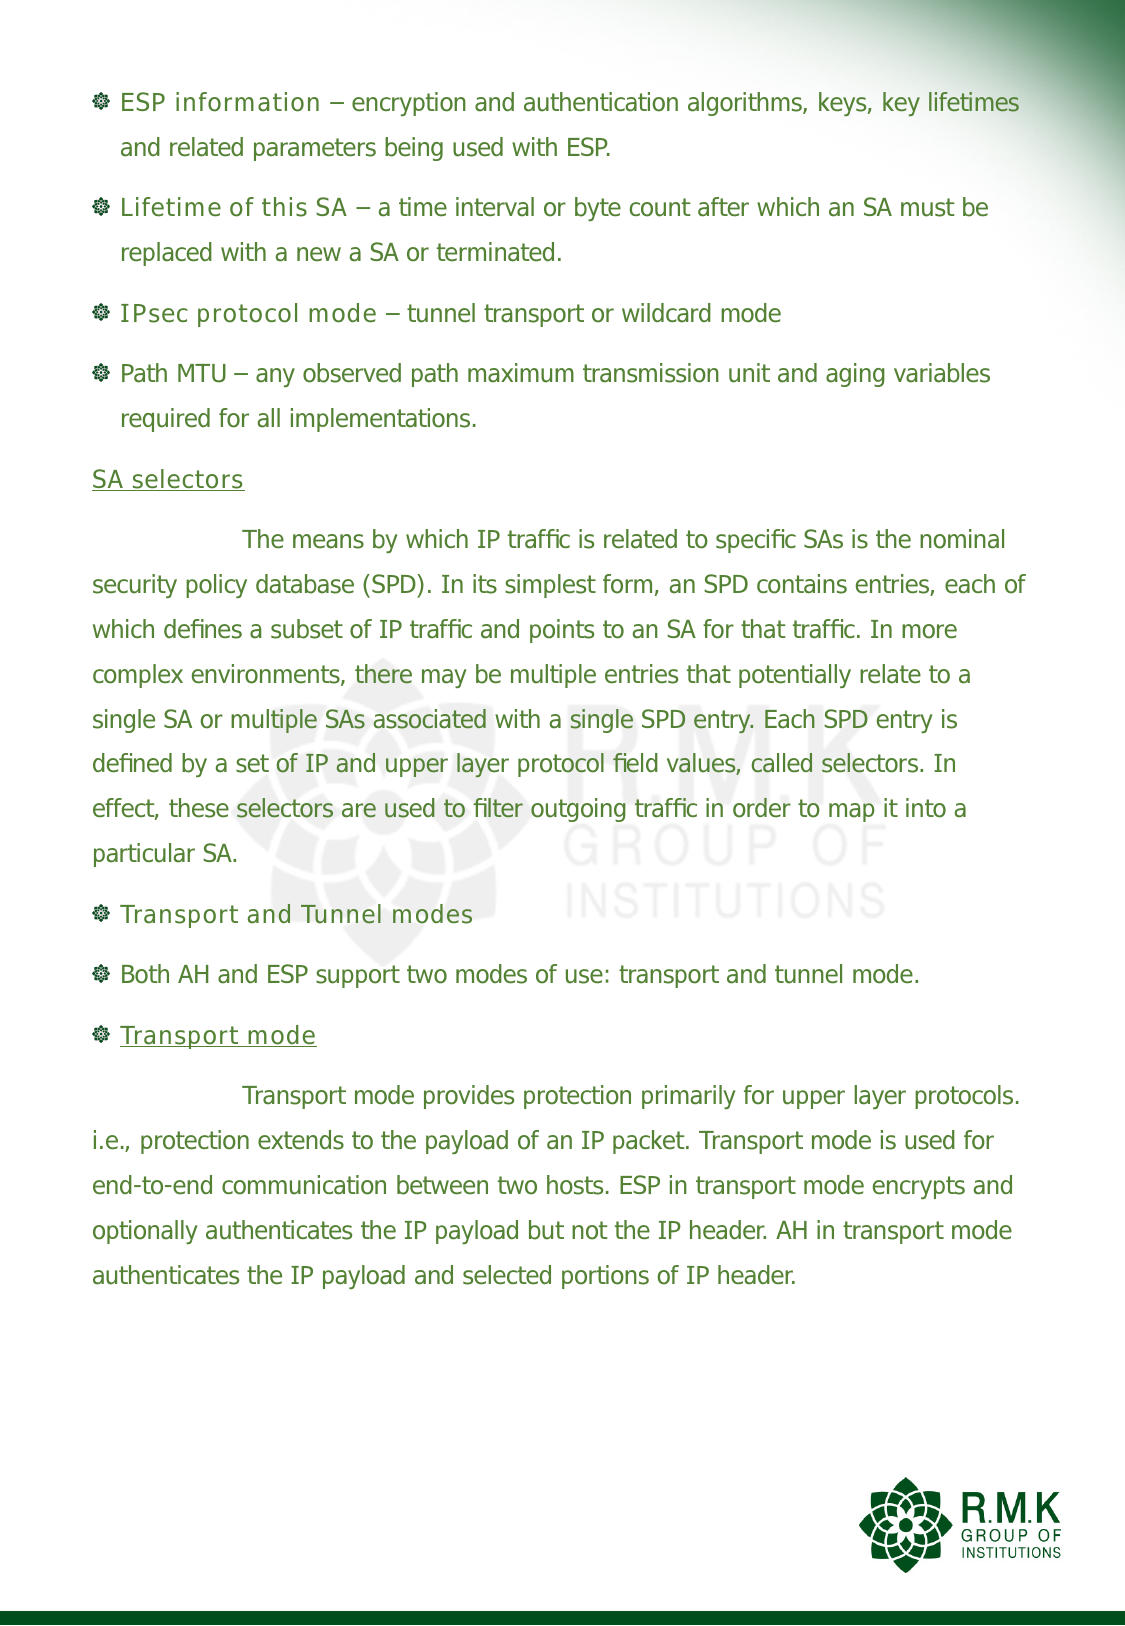

ESP information – encryption and authentication algorithms, keys, key lifetimes and related parameters being used with ESP.
Lifetime of this SA – a time interval or byte count after which an SA must be replaced with a new a SA or terminated.
IPsec protocol mode – tunnel transport or wildcard mode
Path MTU – any observed path maximum transmission unit and aging variables required for all implementations.
SA selectors
	The means by which IP traffic is related to specific SAs is the nominal security policy database (SPD). In its simplest form, an SPD contains entries, each of which defines a subset of IP traffic and points to an SA for that traffic. In more complex environments, there may be multiple entries that potentially relate to a single SA or multiple SAs associated with a single SPD entry. Each SPD entry is defined by a set of IP and upper layer protocol field values, called selectors. In effect, these selectors are used to filter outgoing traffic in order to map it into a particular SA.
Transport and Tunnel modes
Both AH and ESP support two modes of use: transport and tunnel mode.
Transport mode
	Transport mode provides protection primarily for upper layer protocols. i.e., protection extends to the payload of an IP packet. Transport mode is used for end-to-end communication between two hosts. ESP in transport mode encrypts and optionally authenticates the IP payload but not the IP header. AH in transport mode authenticates the IP payload and selected portions of IP header.